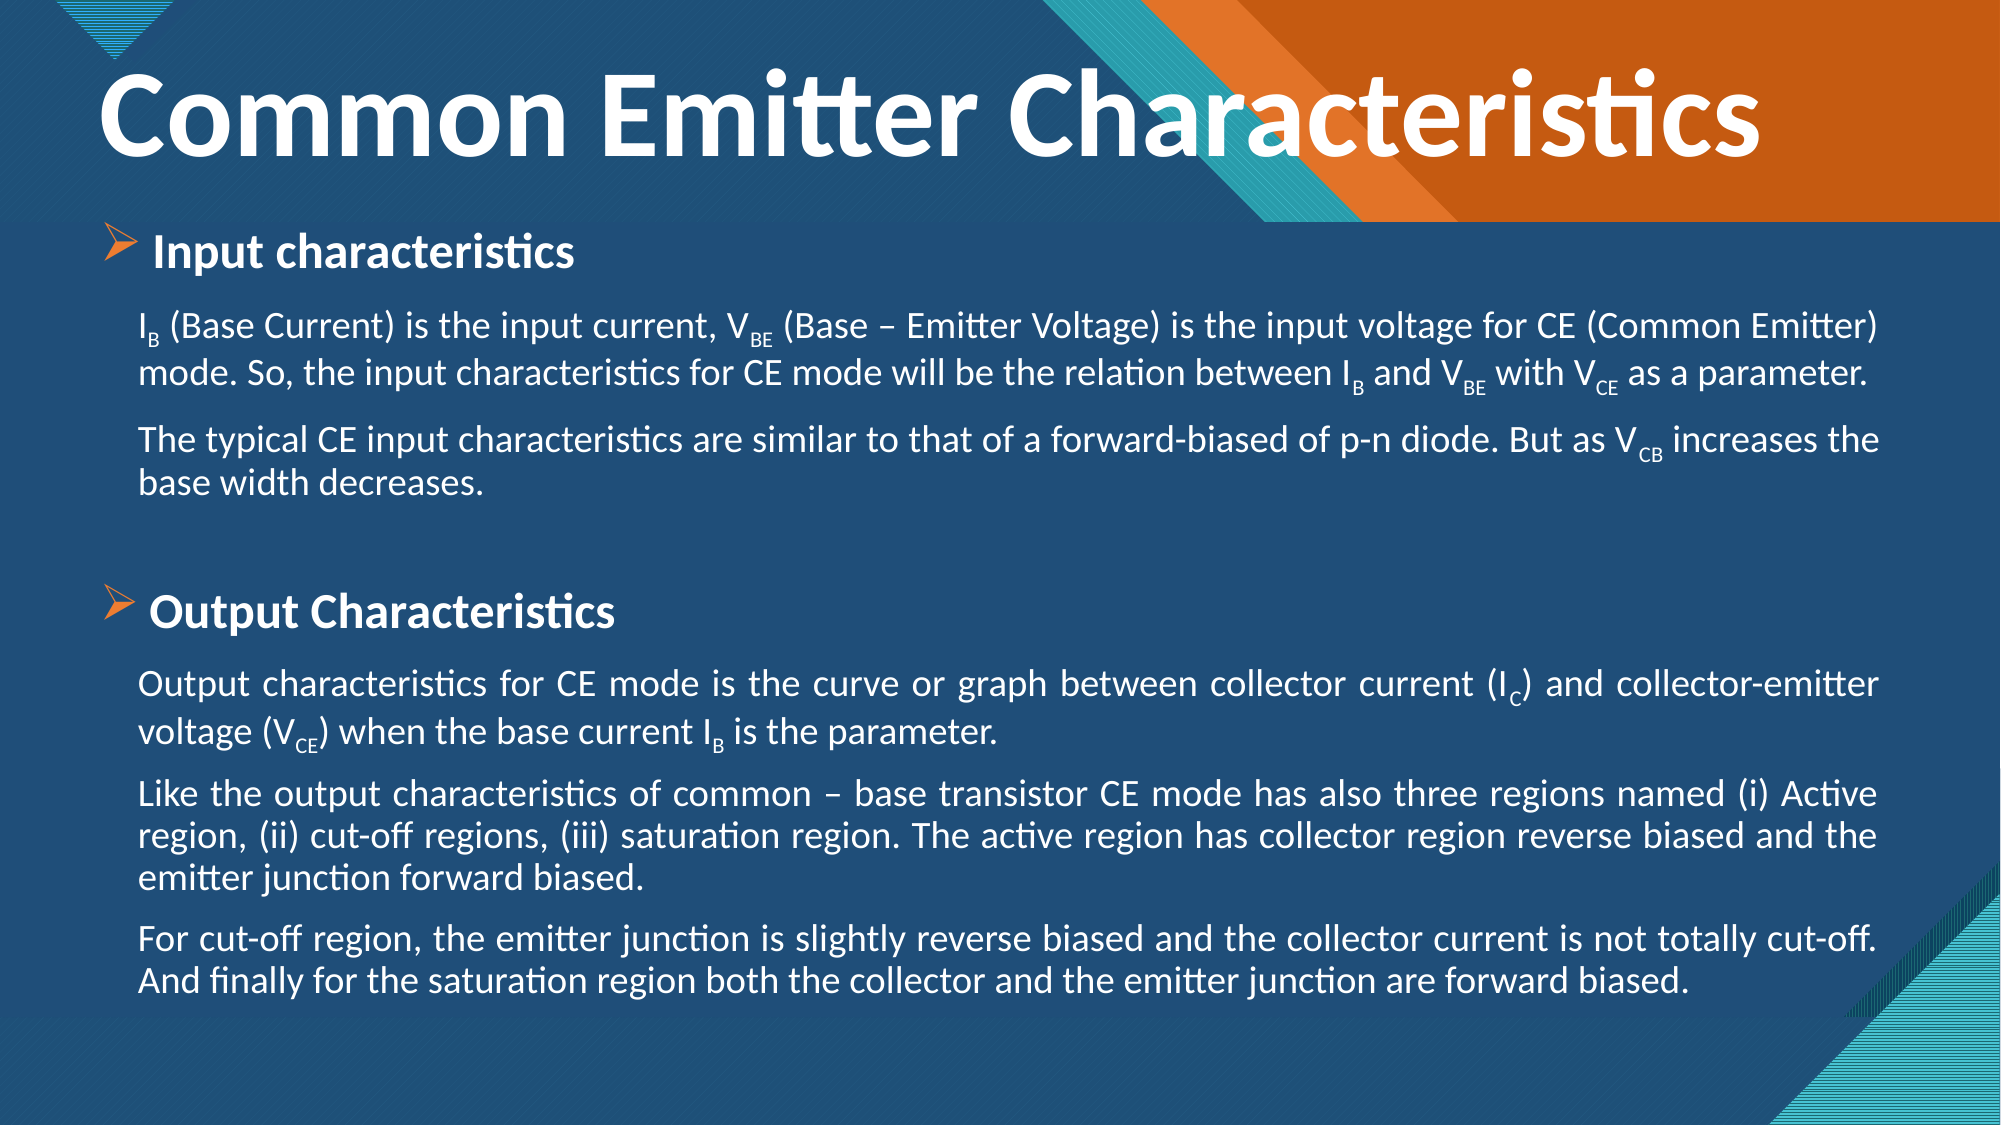

# Common Emitter Characteristics
 Input characteristics
IB (Base Current) is the input current, VBE (Base – Emitter Voltage) is the input voltage for CE (Common Emitter) mode. So, the input characteristics for CE mode will be the relation between IB and VBE with VCE as a parameter.
The typical CE input characteristics are similar to that of a forward-biased of p-n diode. But as VCB increases the base width decreases.

 Output Characteristics
Output characteristics for CE mode is the curve or graph between collector current (IC) and collector-emitter voltage (VCE) when the base current IB is the parameter.
Like the output characteristics of common – base transistor CE mode has also three regions named (i) Active region, (ii) cut-off regions, (iii) saturation region. The active region has collector region reverse biased and the emitter junction forward biased.
For cut-off region, the emitter junction is slightly reverse biased and the collector current is not totally cut-off. And finally for the saturation region both the collector and the emitter junction are forward biased.